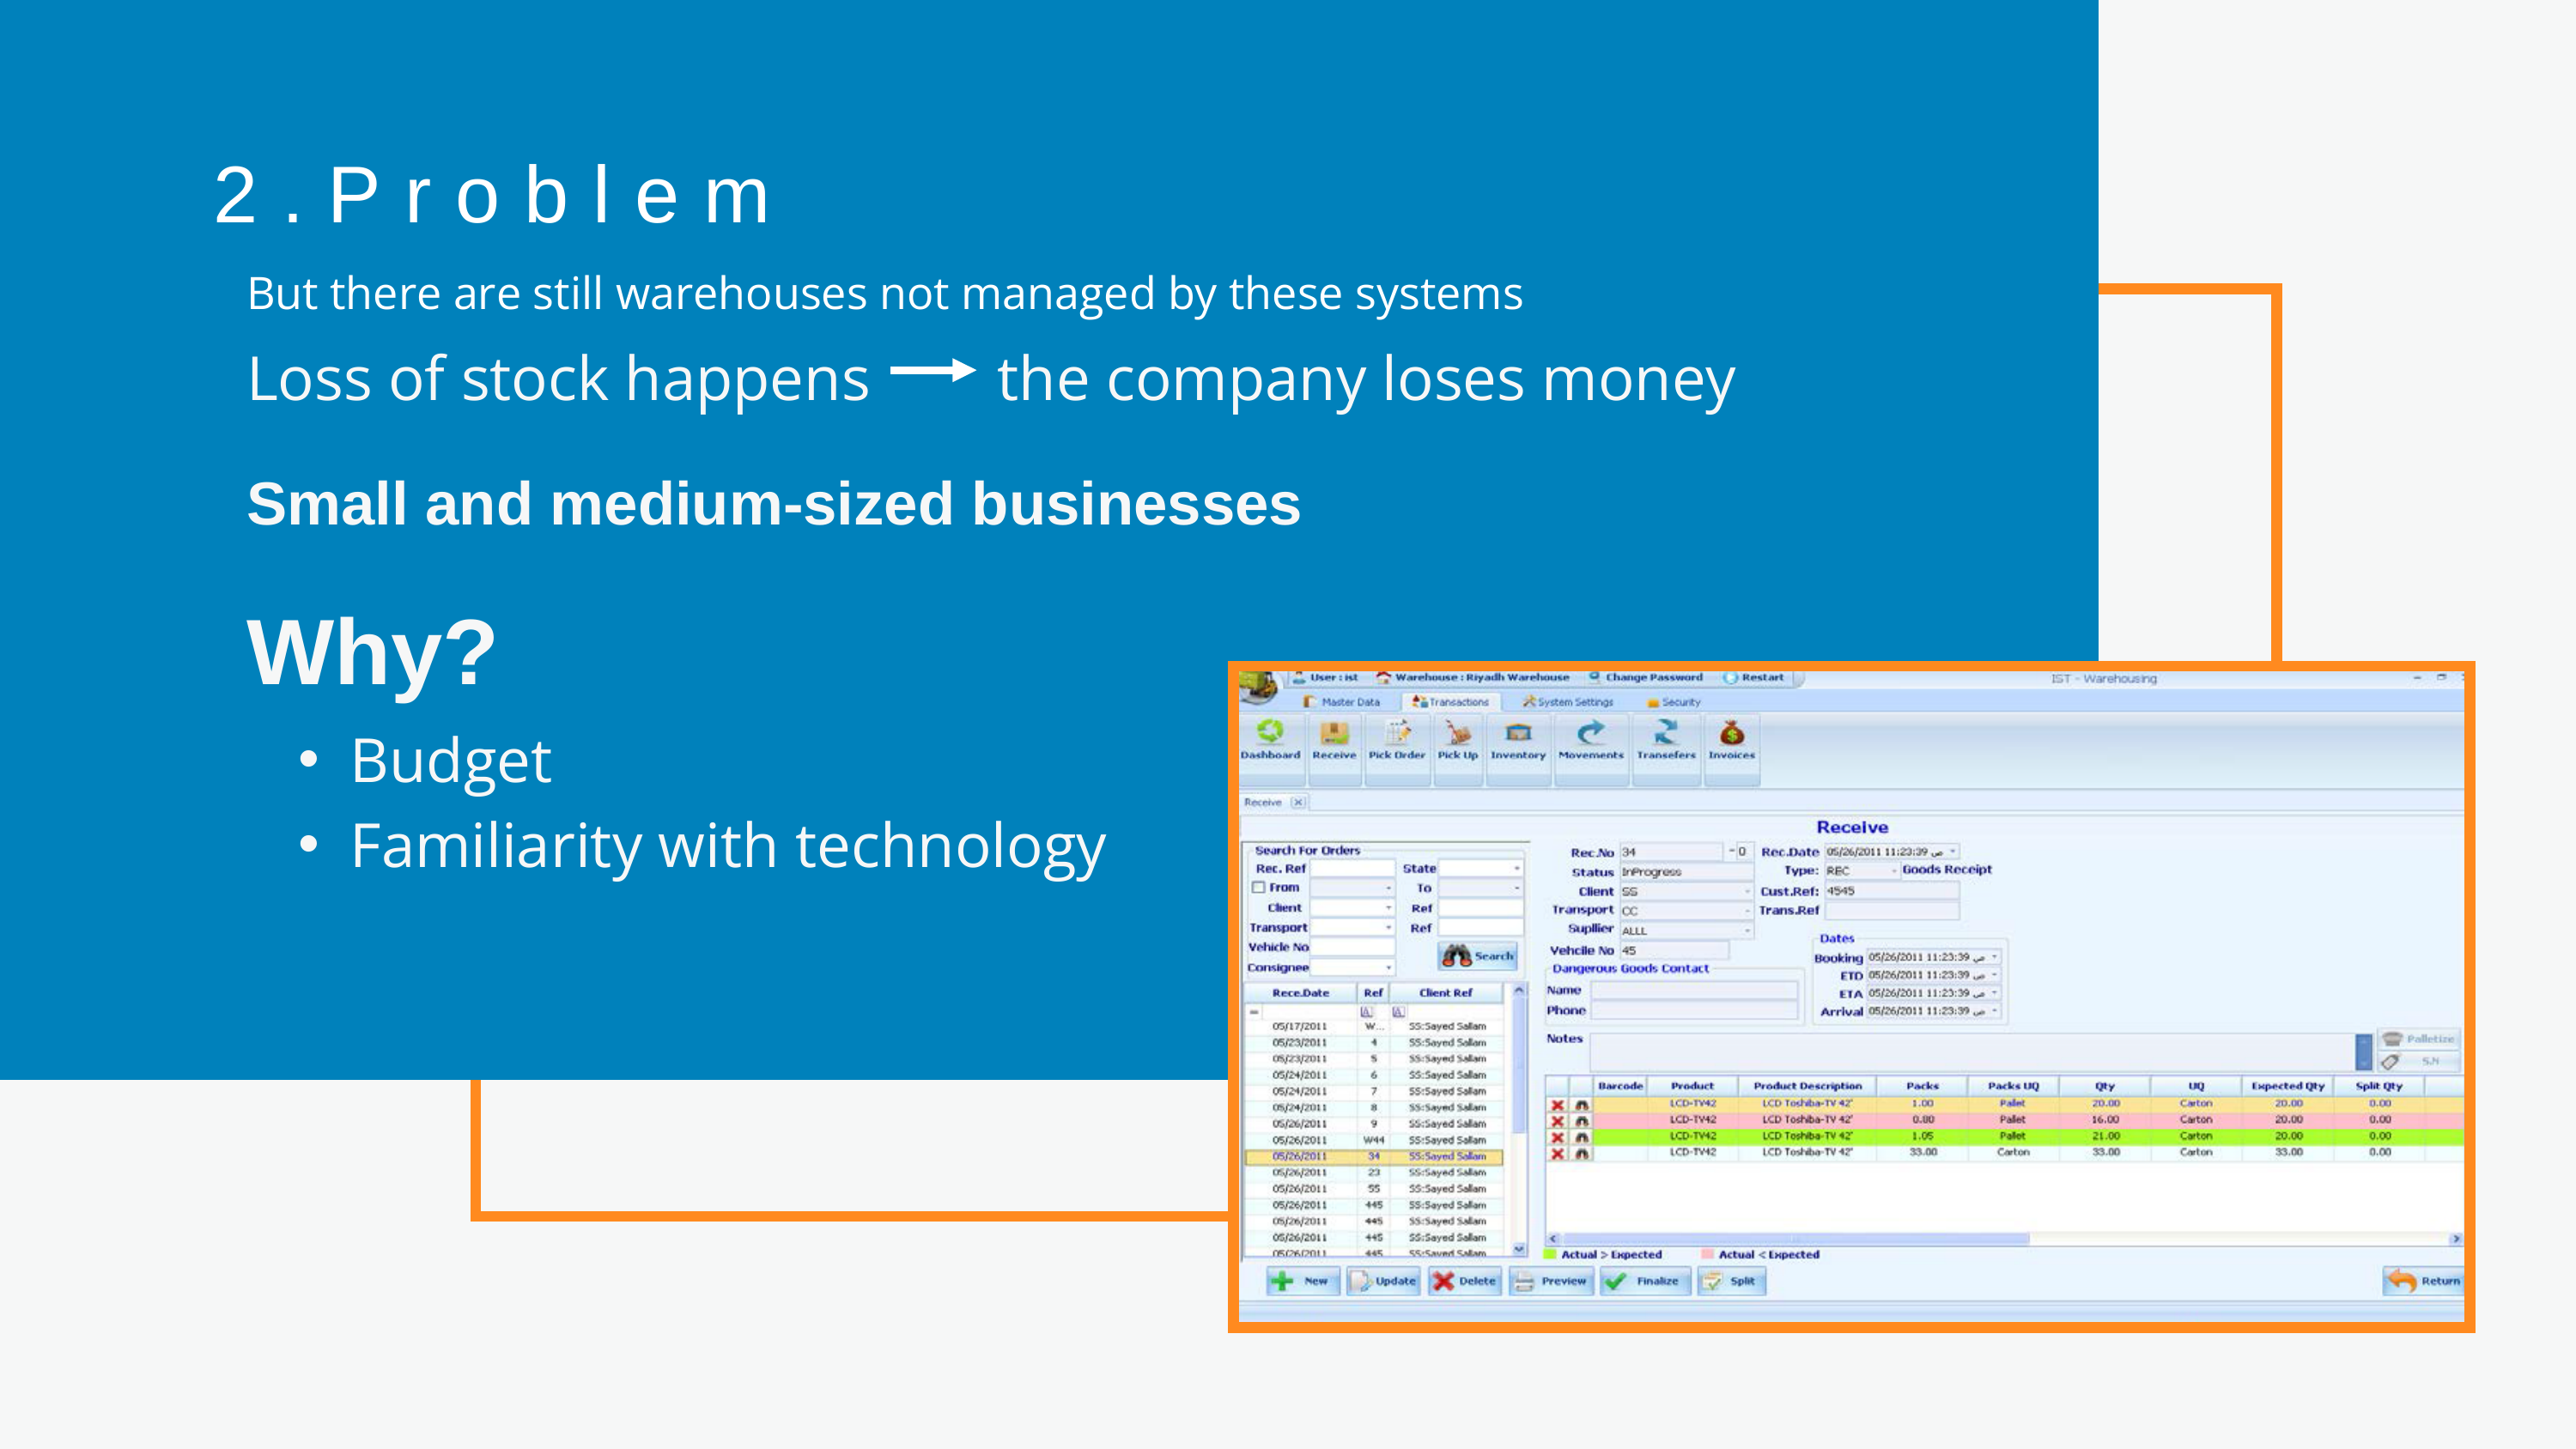

2.Problem
But there are still warehouses not managed by these systems

Loss of stock happens        the company loses money
Small and medium-sized businesses
Why?

Budget
Familiarity with technology